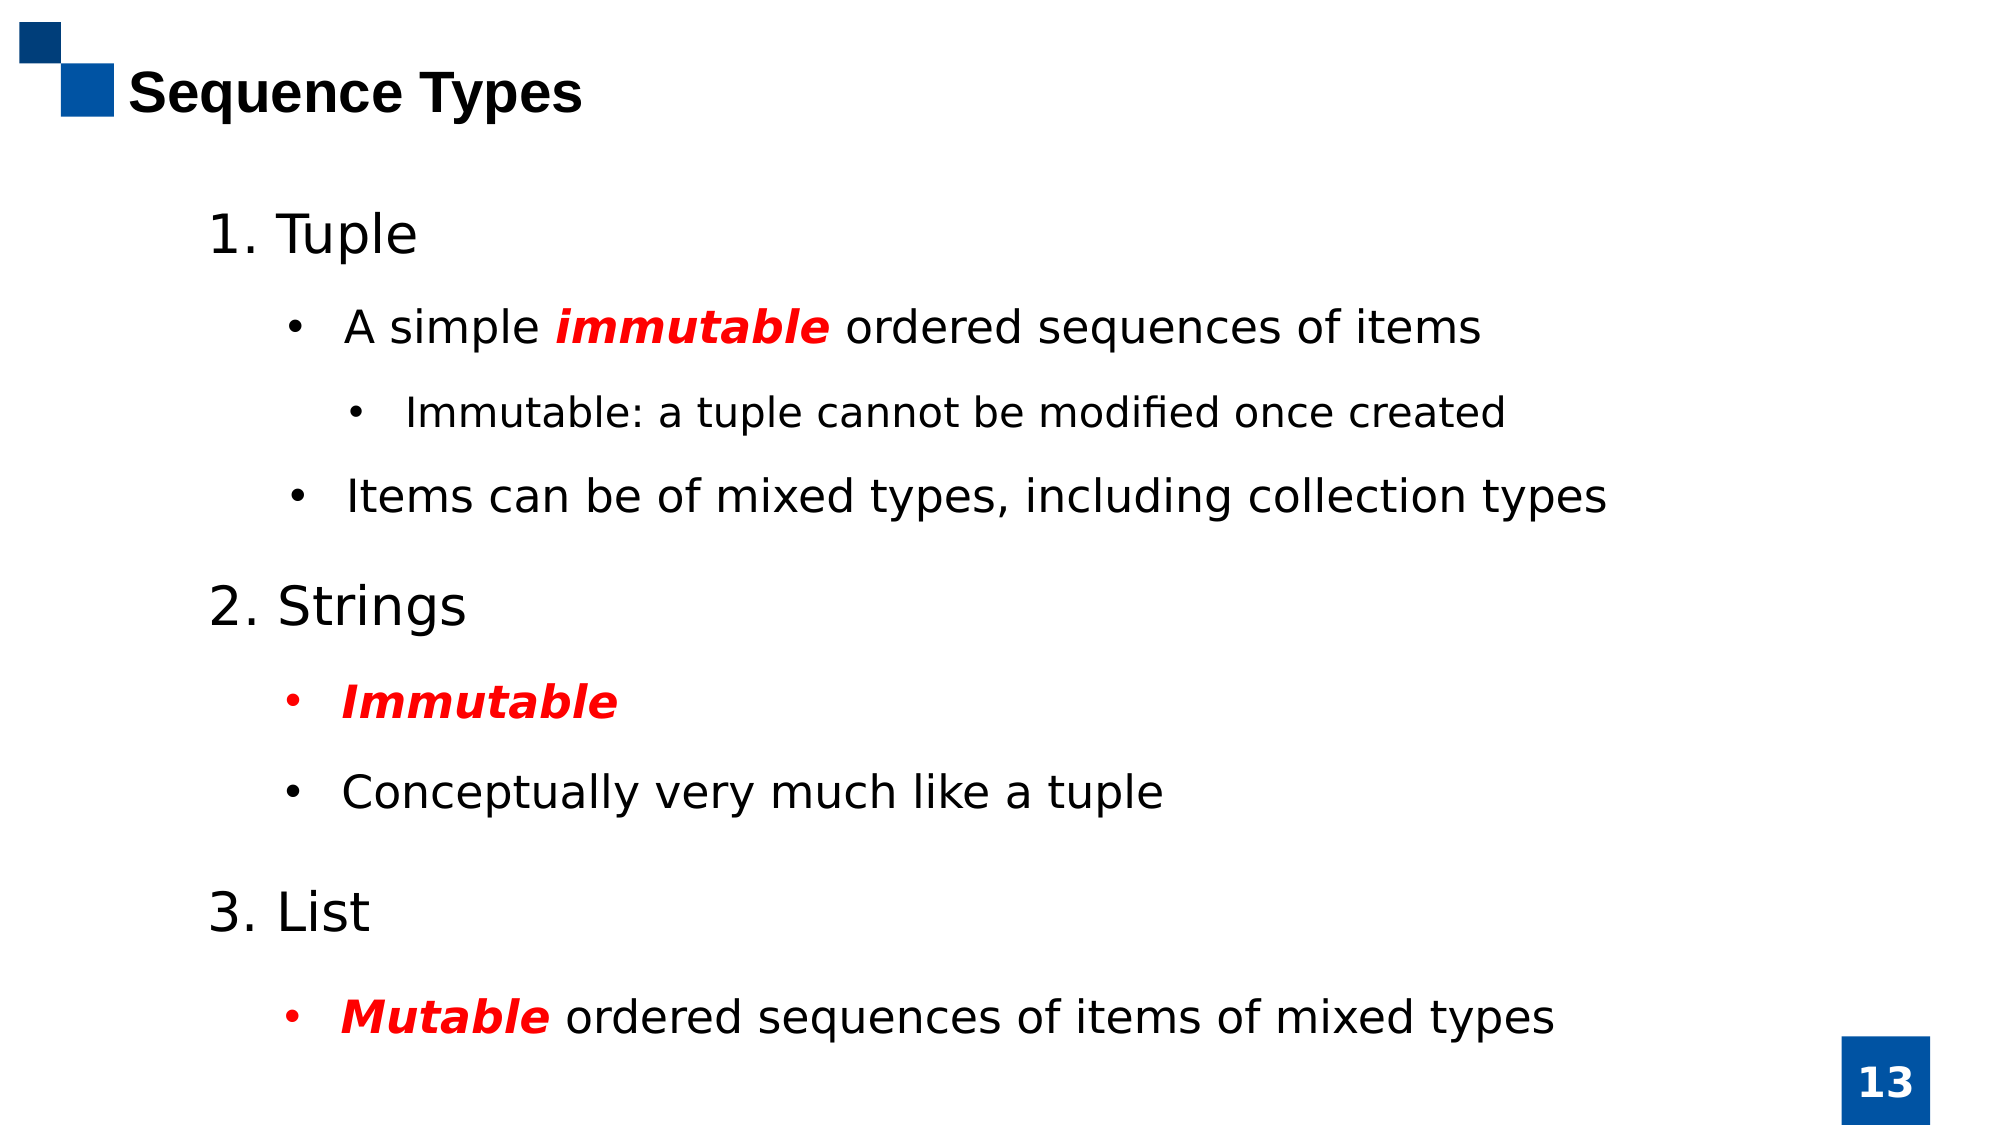

Sequence Types
1. Tuple
A simple immutable ordered sequences of items
Immutable: a tuple cannot be modified once created
Items can be of mixed types, including collection types
2. Strings
Immutable
Conceptually very much like a tuple
3. List
Mutable ordered sequences of items of mixed types
13